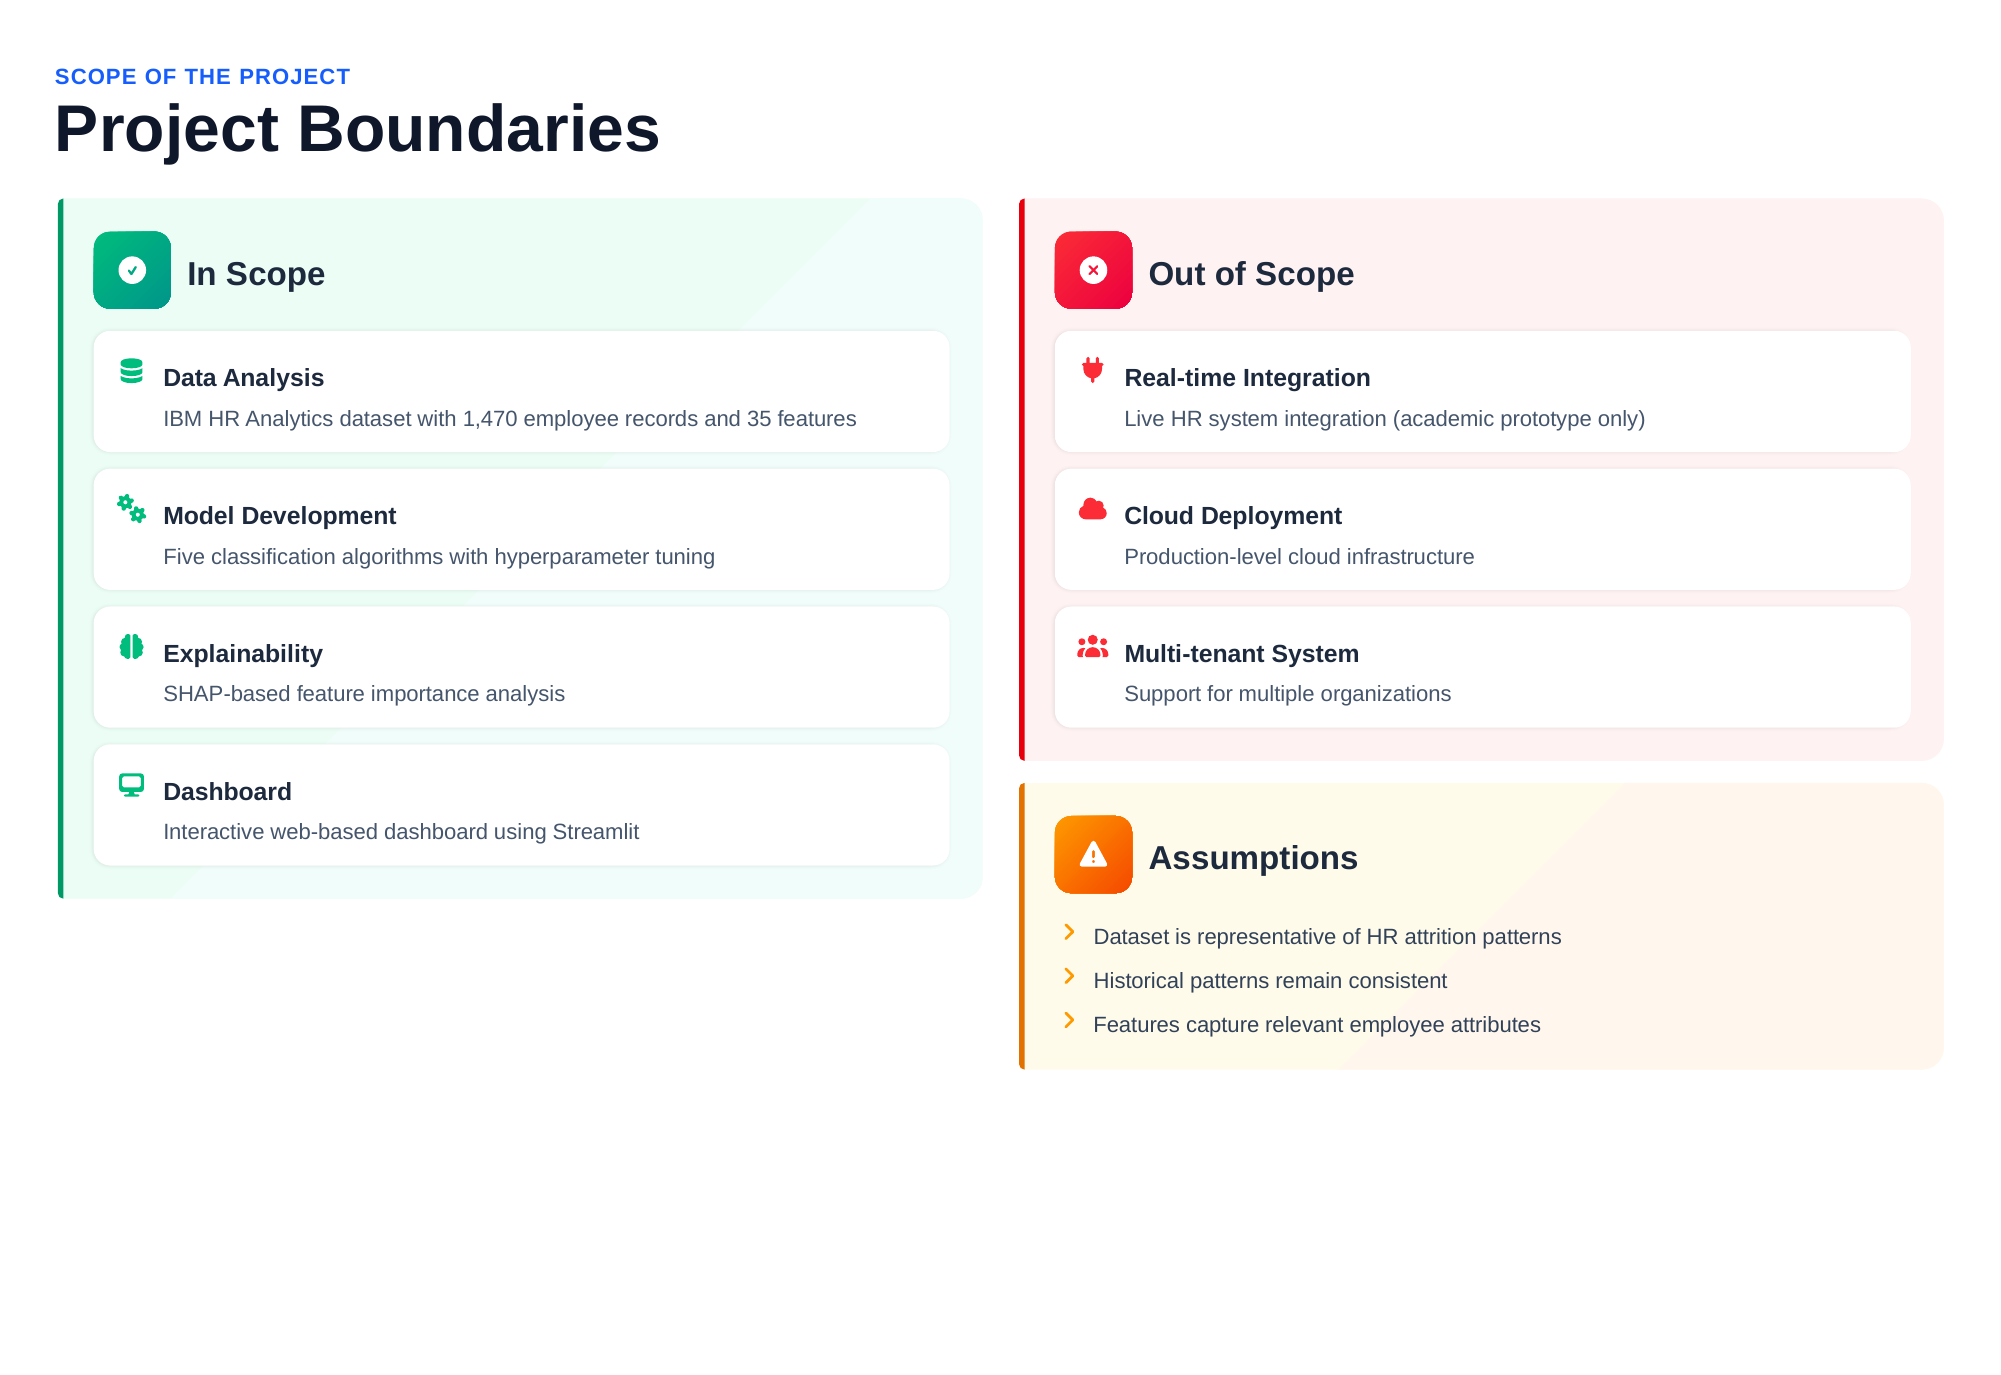

SCOPE OF THE PROJECT
Project Boundaries

In Scope
Out of Scope

Data Analysis
Real-time Integration

IBM HR Analytics dataset with 1,470 employee records and 35 features
Live HR system integration (academic prototype only)

Model Development
Cloud Deployment

Five classification algorithms with hyperparameter tuning
Production-level cloud infrastructure

Explainability
Multi-tenant System

SHAP-based feature importance analysis
Support for multiple organizations

Dashboard

Interactive web-based dashboard using Streamlit

Assumptions

Dataset is representative of HR attrition patterns

Historical patterns remain consistent

Features capture relevant employee attributes